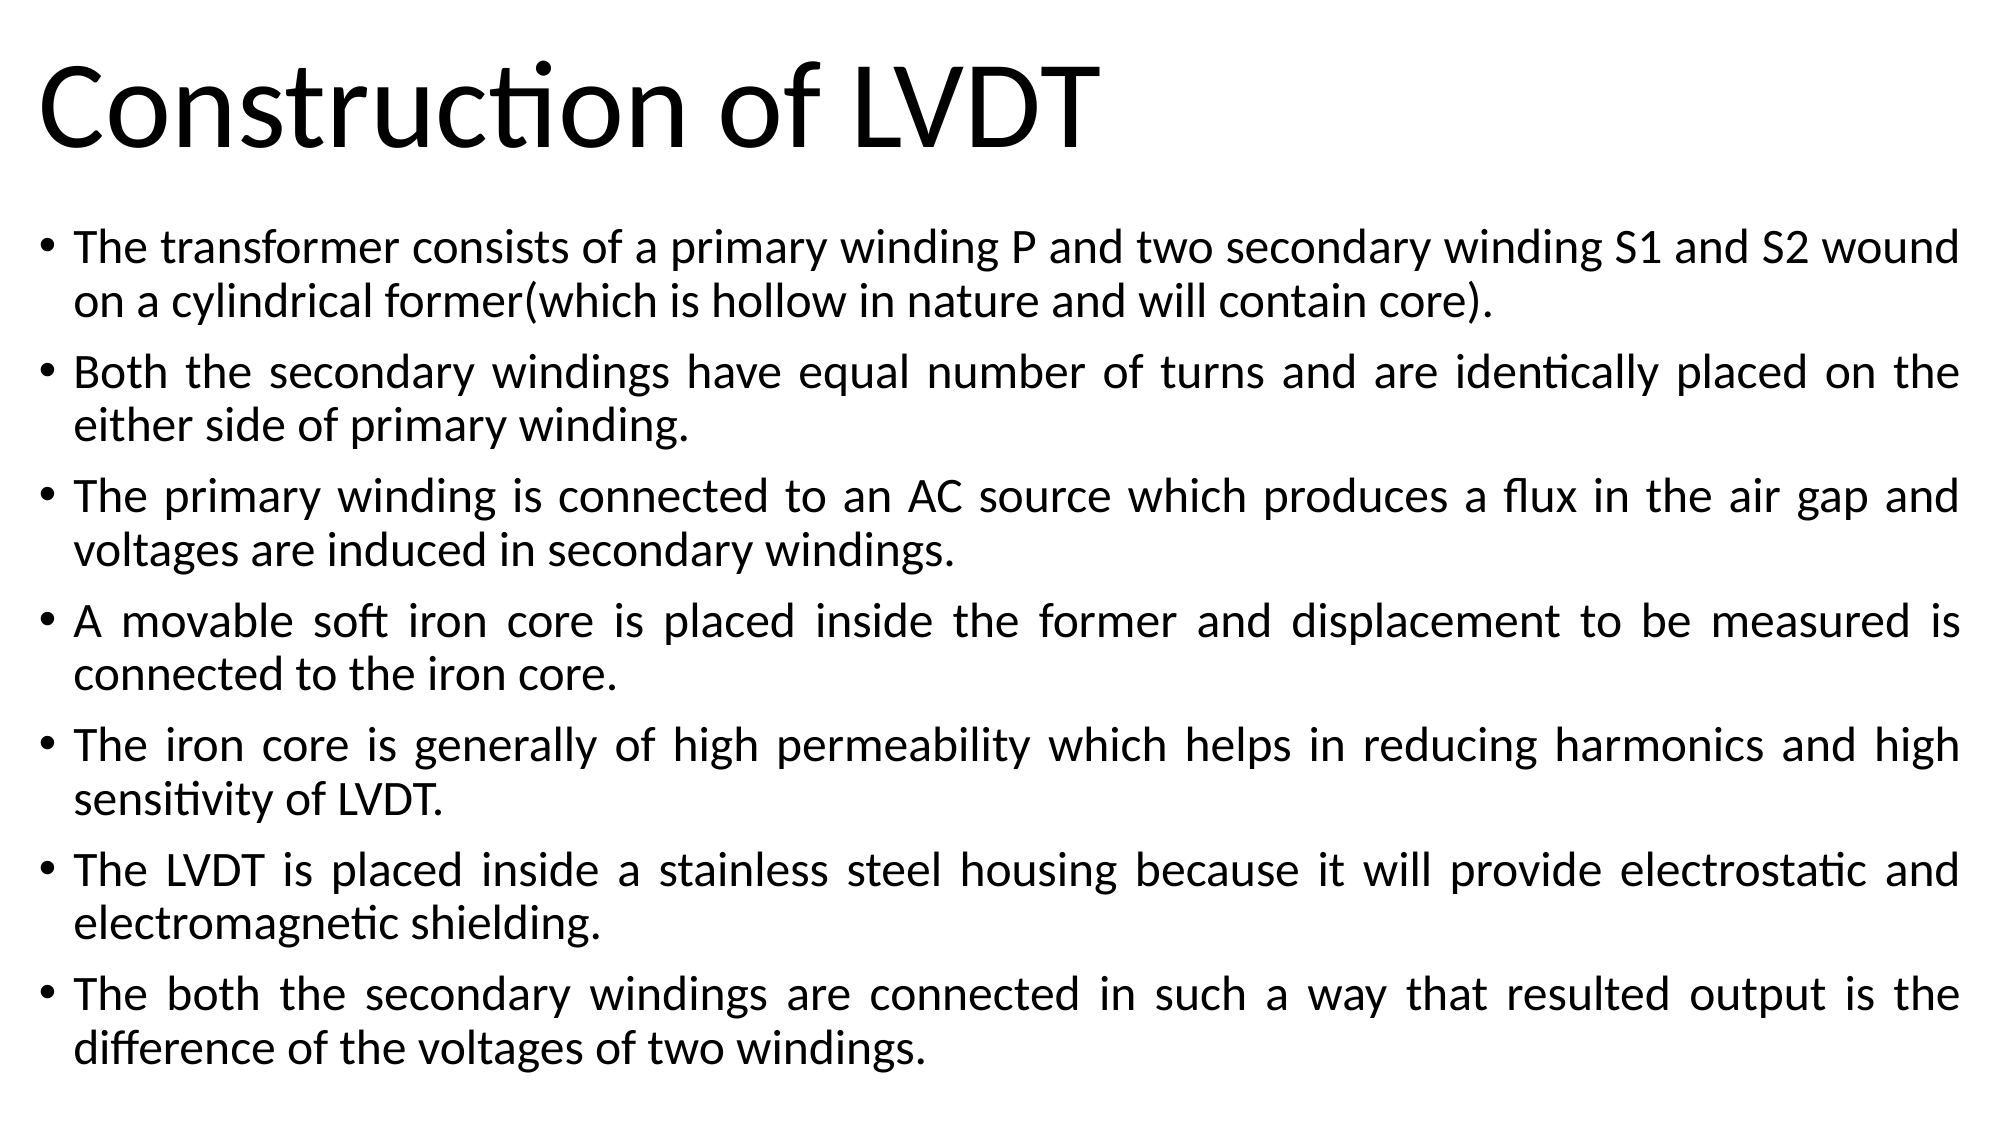

# Construction of LVDT
The transformer consists of a primary winding P and two secondary winding S1 and S2 wound on a cylindrical former(which is hollow in nature and will contain core).
Both the secondary windings have equal number of turns and are identically placed on the either side of primary winding.
The primary winding is connected to an AC source which produces a flux in the air gap and voltages are induced in secondary windings.
A movable soft iron core is placed inside the former and displacement to be measured is connected to the iron core.
The iron core is generally of high permeability which helps in reducing harmonics and high sensitivity of LVDT.
The LVDT is placed inside a stainless steel housing because it will provide electrostatic and electromagnetic shielding.
The both the secondary windings are connected in such a way that resulted output is the difference of the voltages of two windings.